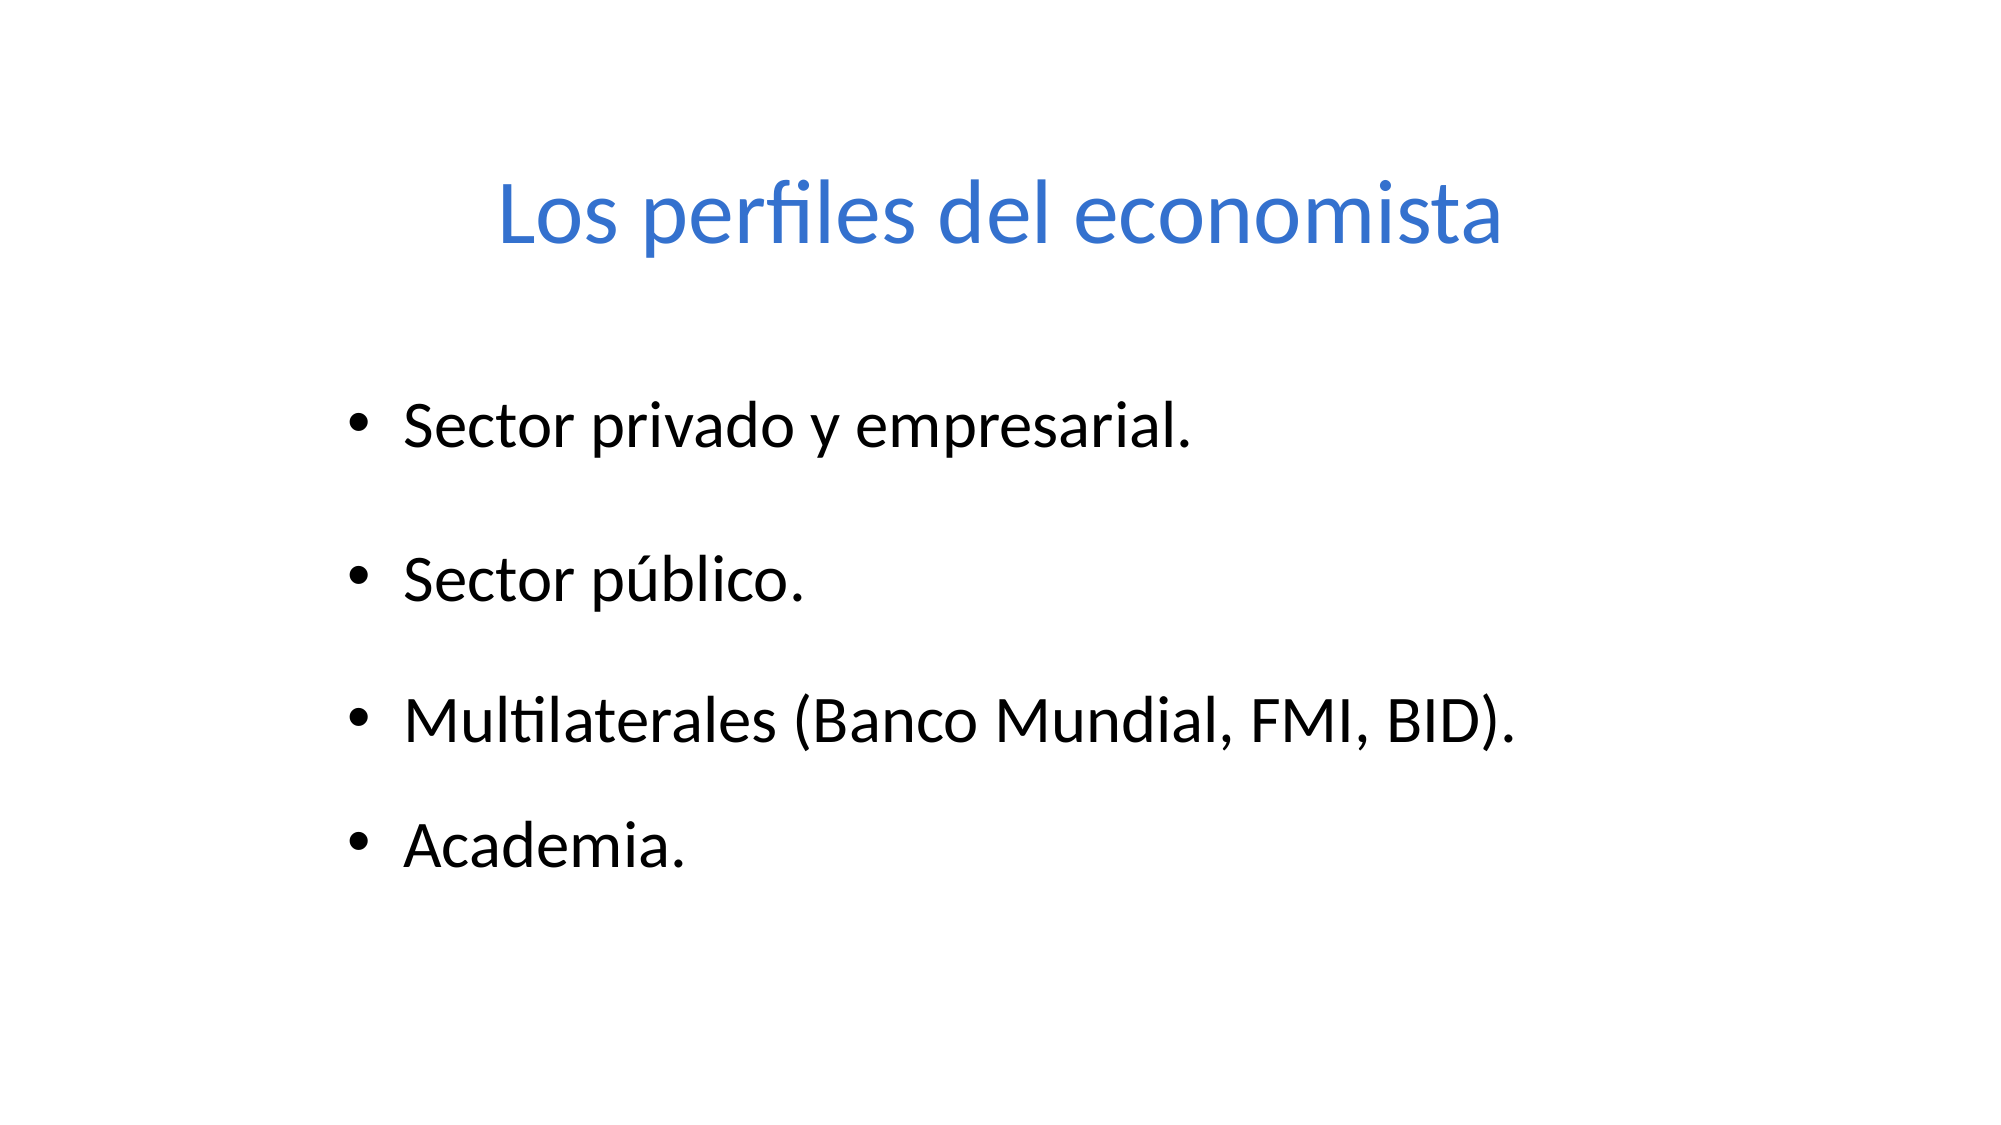

# Los perfiles del economista
Sector privado y empresarial.

Sector público.

Multilaterales (Banco Mundial, FMI, BID).

Academia.